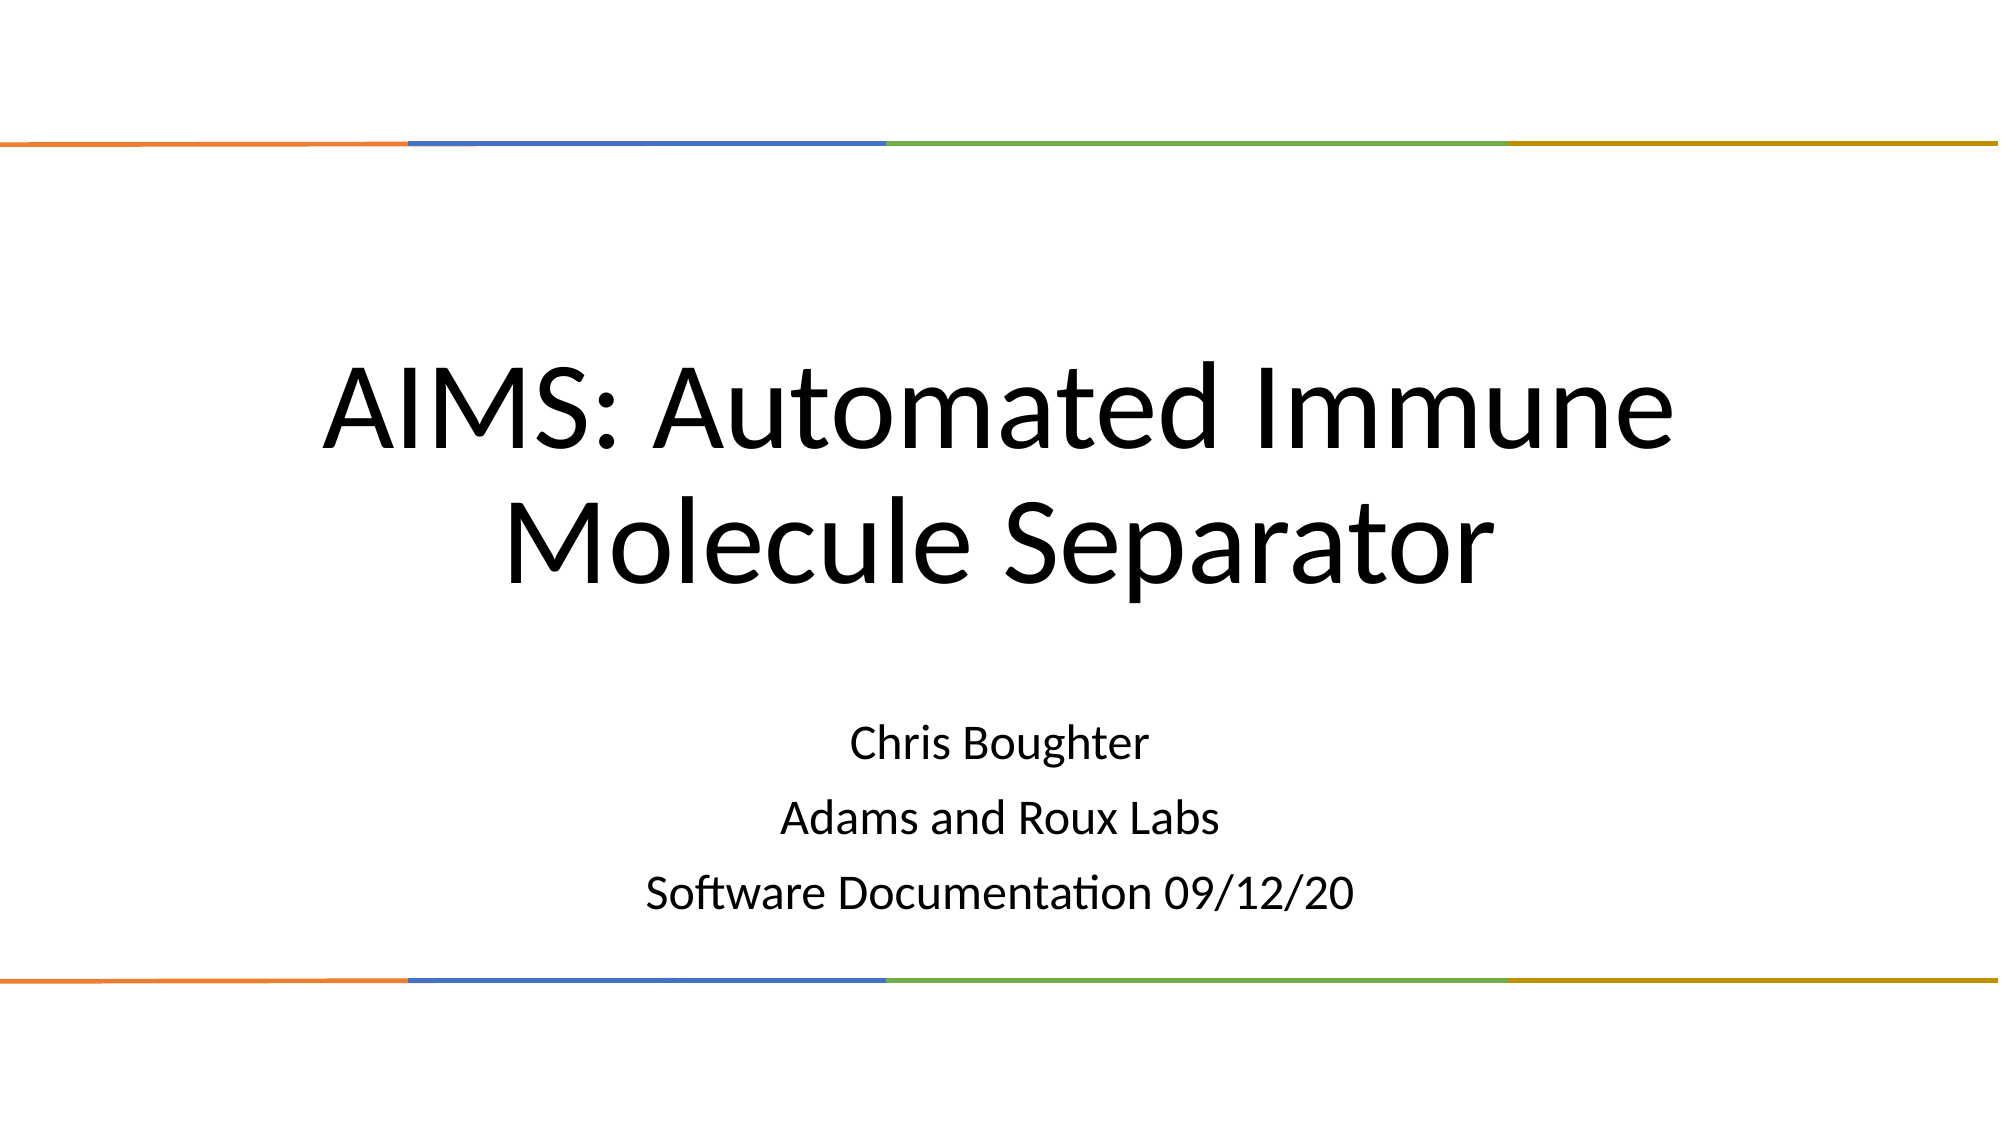

# AIMS: Automated Immune Molecule Separator
Chris Boughter
Adams and Roux Labs
Software Documentation 09/12/20